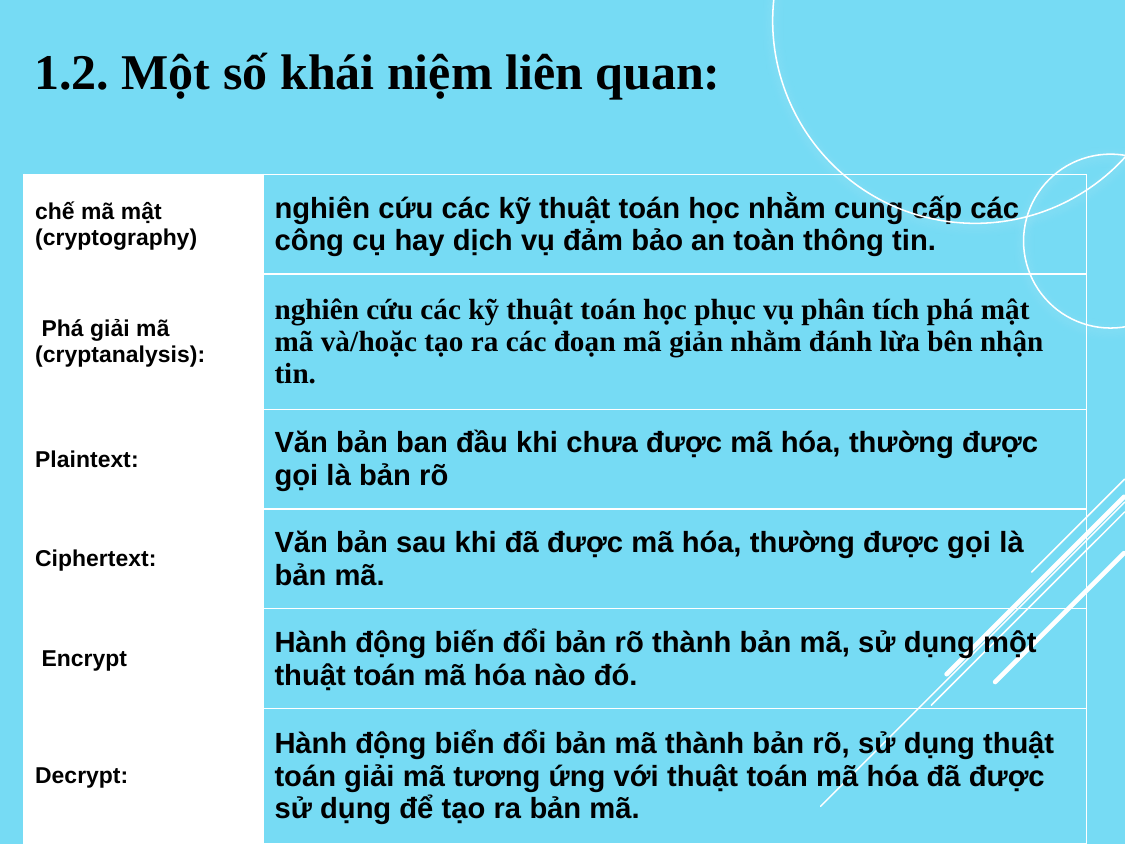

1.2. Một số khái niệm liên quan:
| chế mã mật (cryptography) | nghiên cứu các kỹ thuật toán học nhằm cung cấp các công cụ hay dịch vụ đảm bảo an toàn thông tin. |
| --- | --- |
| Phá giải mã (cryptanalysis): | nghiên cứu các kỹ thuật toán học phục vụ phân tích phá mật mã và/hoặc tạo ra các đoạn mã giản nhằm đánh lừa bên nhận tin. |
| Plaintext: | Văn bản ban đầu khi chưa được mã hóa, thường được gọi là bản rõ |
| Ciphertext: | Văn bản sau khi đã được mã hóa, thường được gọi là bản mã.​ |
| Encrypt | Hành động biến đổi bản rõ thành bản mã, sử dụng một thuật toán mã hóa nào đó.​ |
| Decrypt: | Hành động biển đổi bản mã thành bản rõ, sử dụng thuật toán giải mã tương ứng với thuật toán mã hóa đã được sử dụng để tạo ra bản mã.​ |